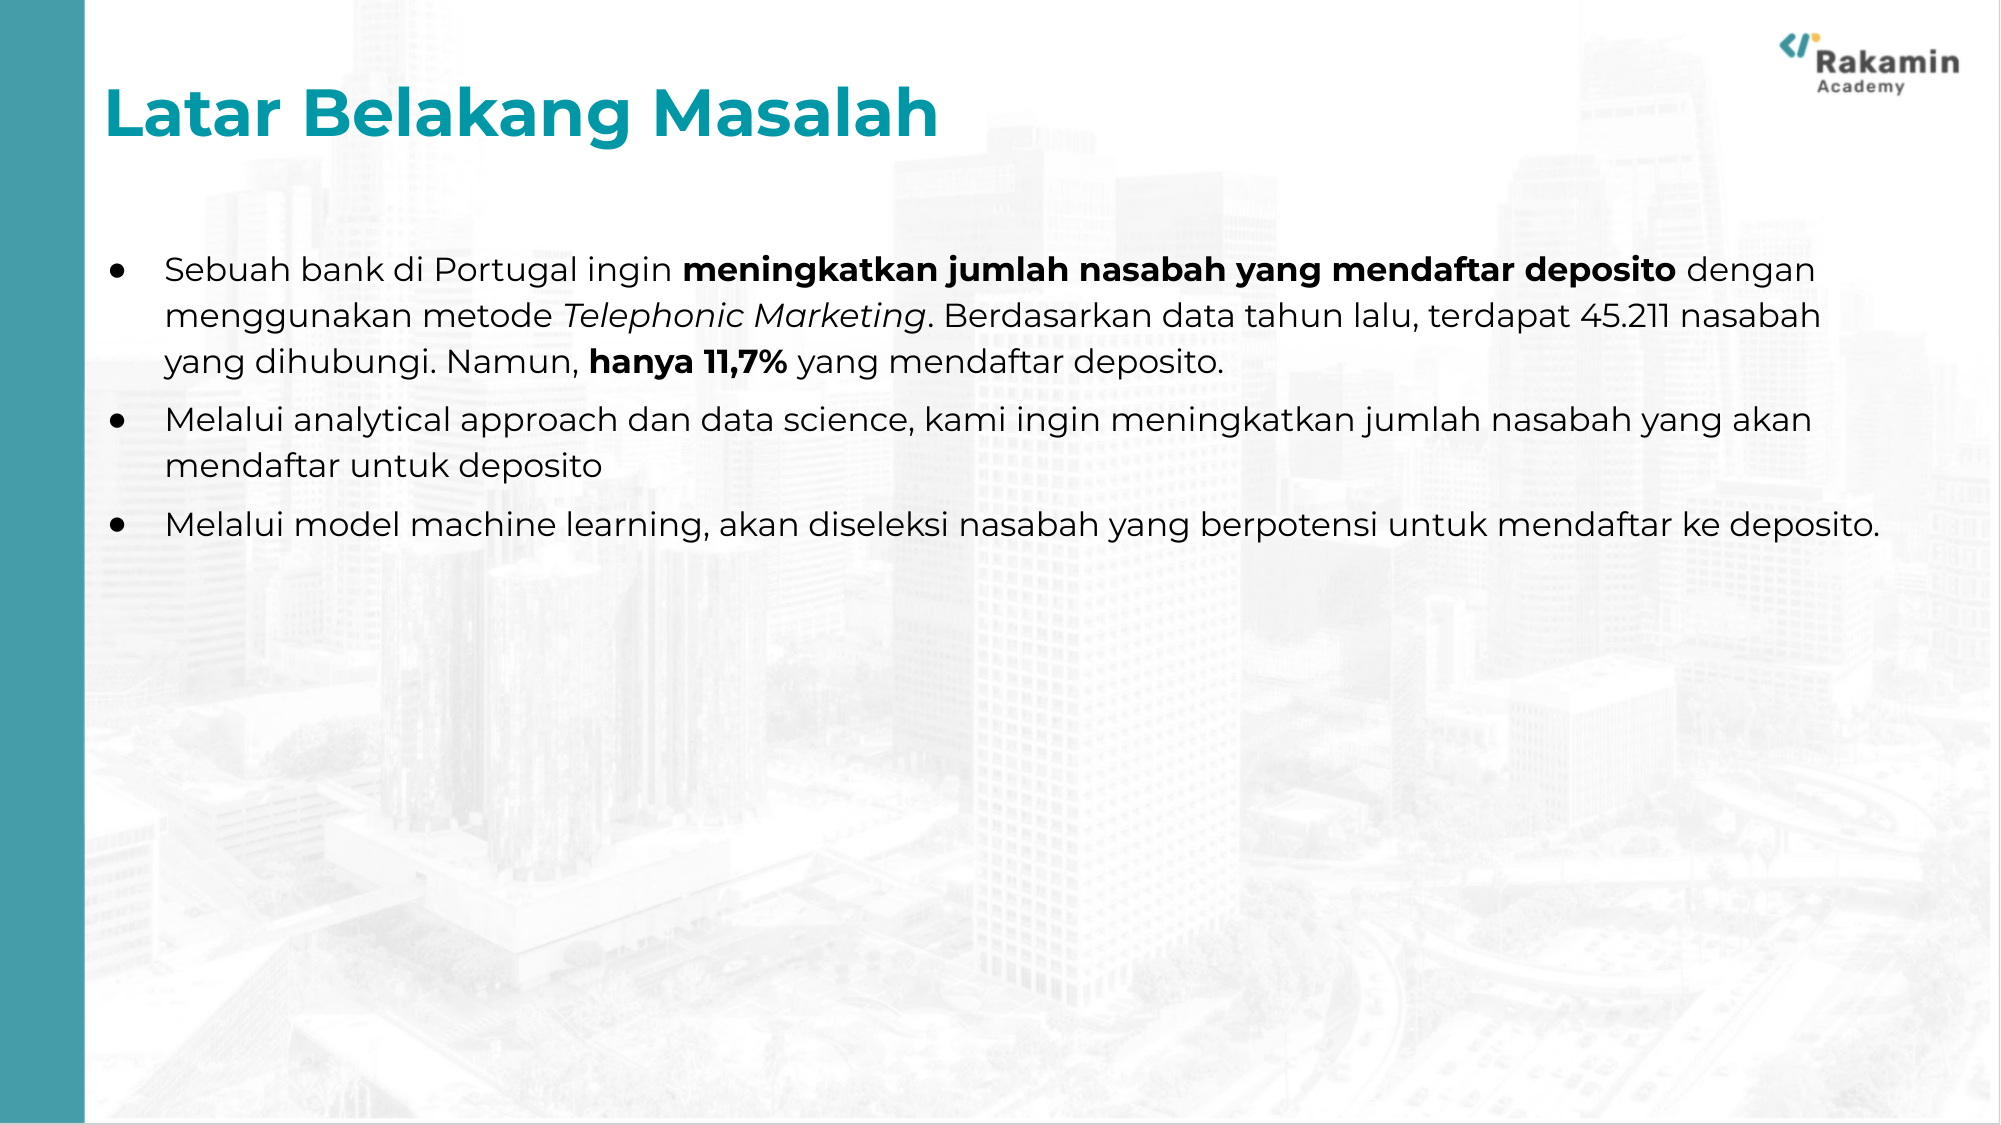

# Latar Belakang Masalah
Sebuah bank di Portugal ingin meningkatkan jumlah nasabah yang mendaftar deposito dengan menggunakan metode Telephonic Marketing. Berdasarkan data tahun lalu, terdapat 45.211 nasabah yang dihubungi. Namun, hanya 11,7% yang mendaftar deposito.
Melalui analytical approach dan data science, kami ingin meningkatkan jumlah nasabah yang akan mendaftar untuk deposito
Melalui model machine learning, akan diseleksi nasabah yang berpotensi untuk mendaftar ke deposito.